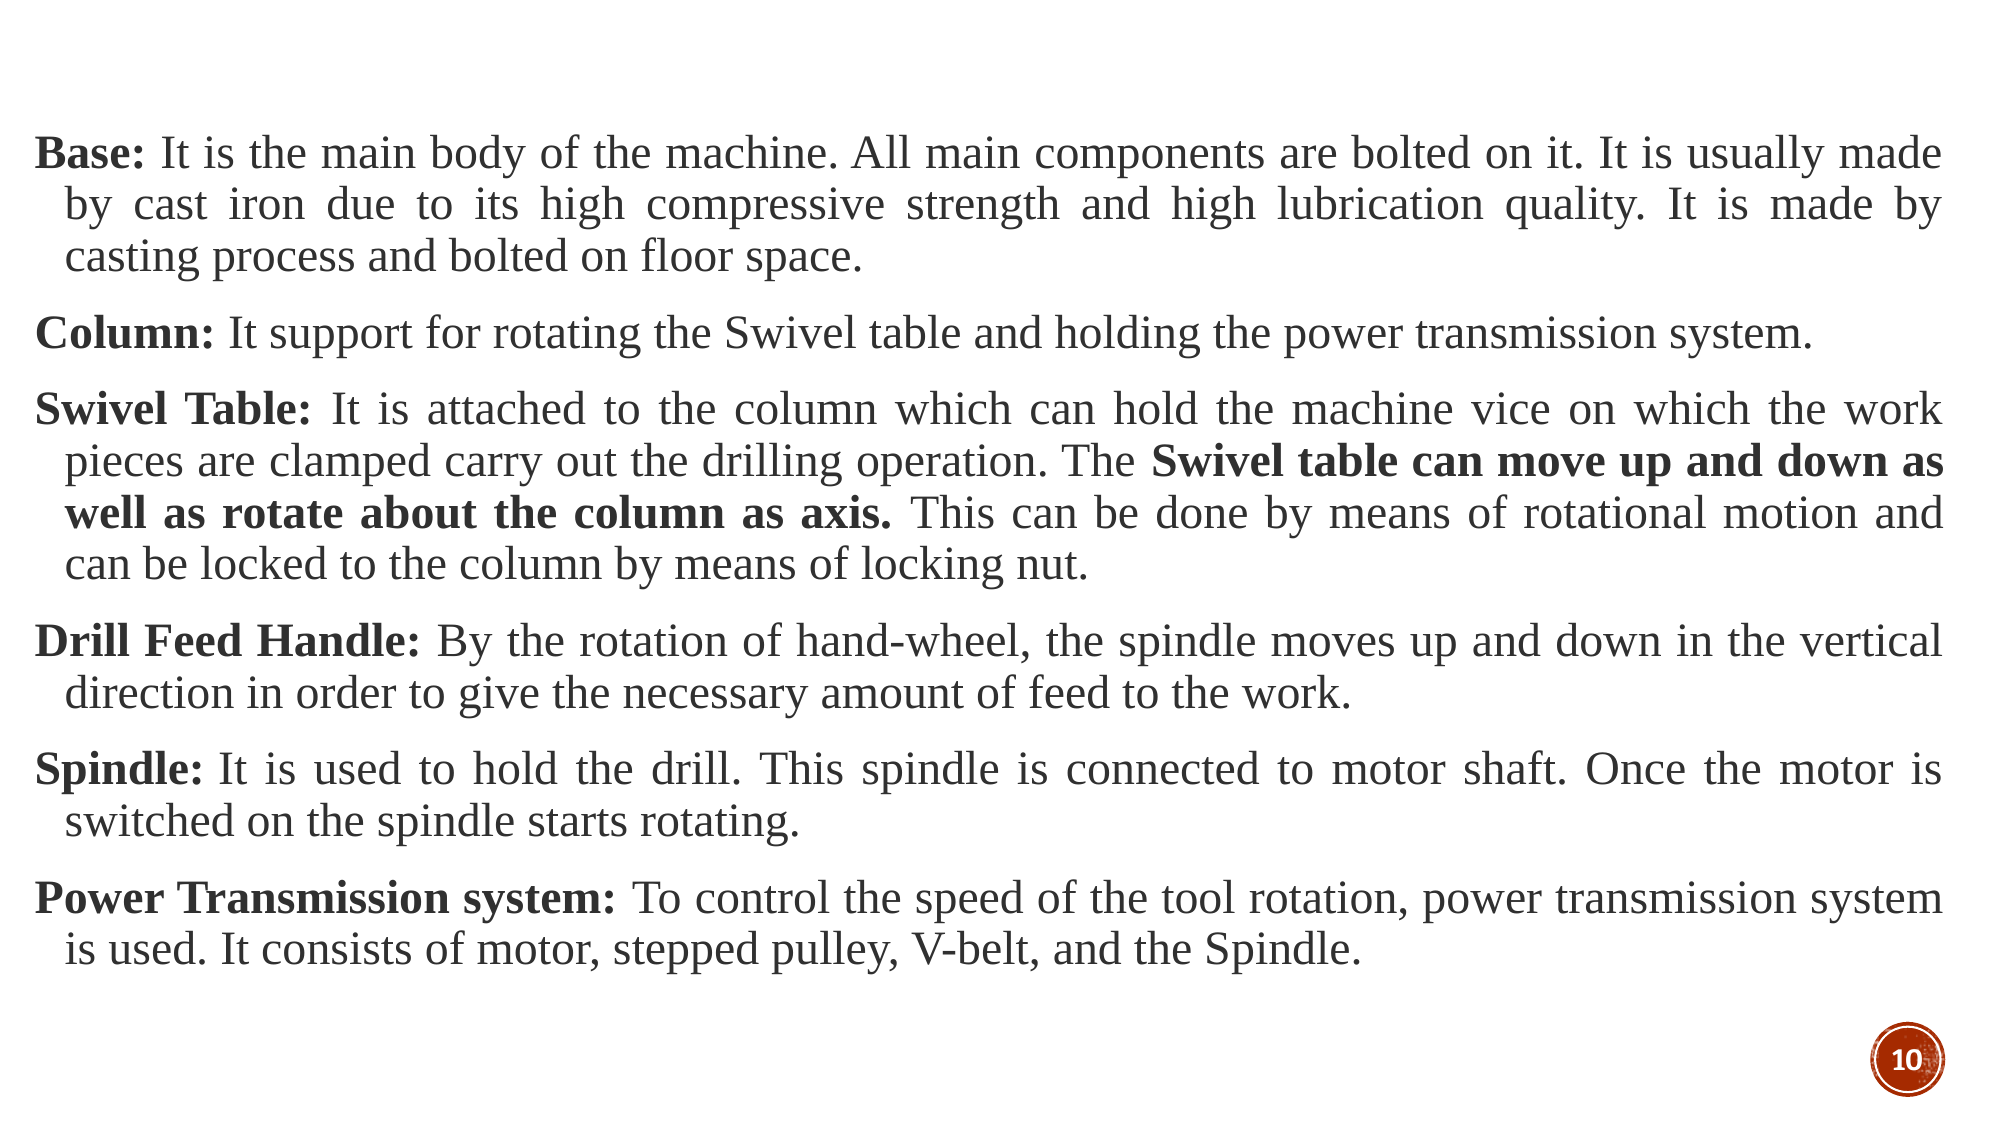

Base: It is the main body of the machine. All main components are bolted on it. It is usually made by cast iron due to its high compressive strength and high lubrication quality. It is made by casting process and bolted on floor space.
Column: It support for rotating the Swivel table and holding the power transmission system.
Swivel Table: It is attached to the column which can hold the machine vice on which the work pieces are clamped carry out the drilling operation. The Swivel table can move up and down as well as rotate about the column as axis. This can be done by means of rotational motion and can be locked to the column by means of locking nut.
Drill Feed Handle: By the rotation of hand-wheel, the spindle moves up and down in the vertical direction in order to give the necessary amount of feed to the work.
Spindle: It is used to hold the drill. This spindle is connected to motor shaft. Once the motor is switched on the spindle starts rotating.
Power Transmission system: To control the speed of the tool rotation, power transmission system is used. It consists of motor, stepped pulley, V-belt, and the Spindle.
10